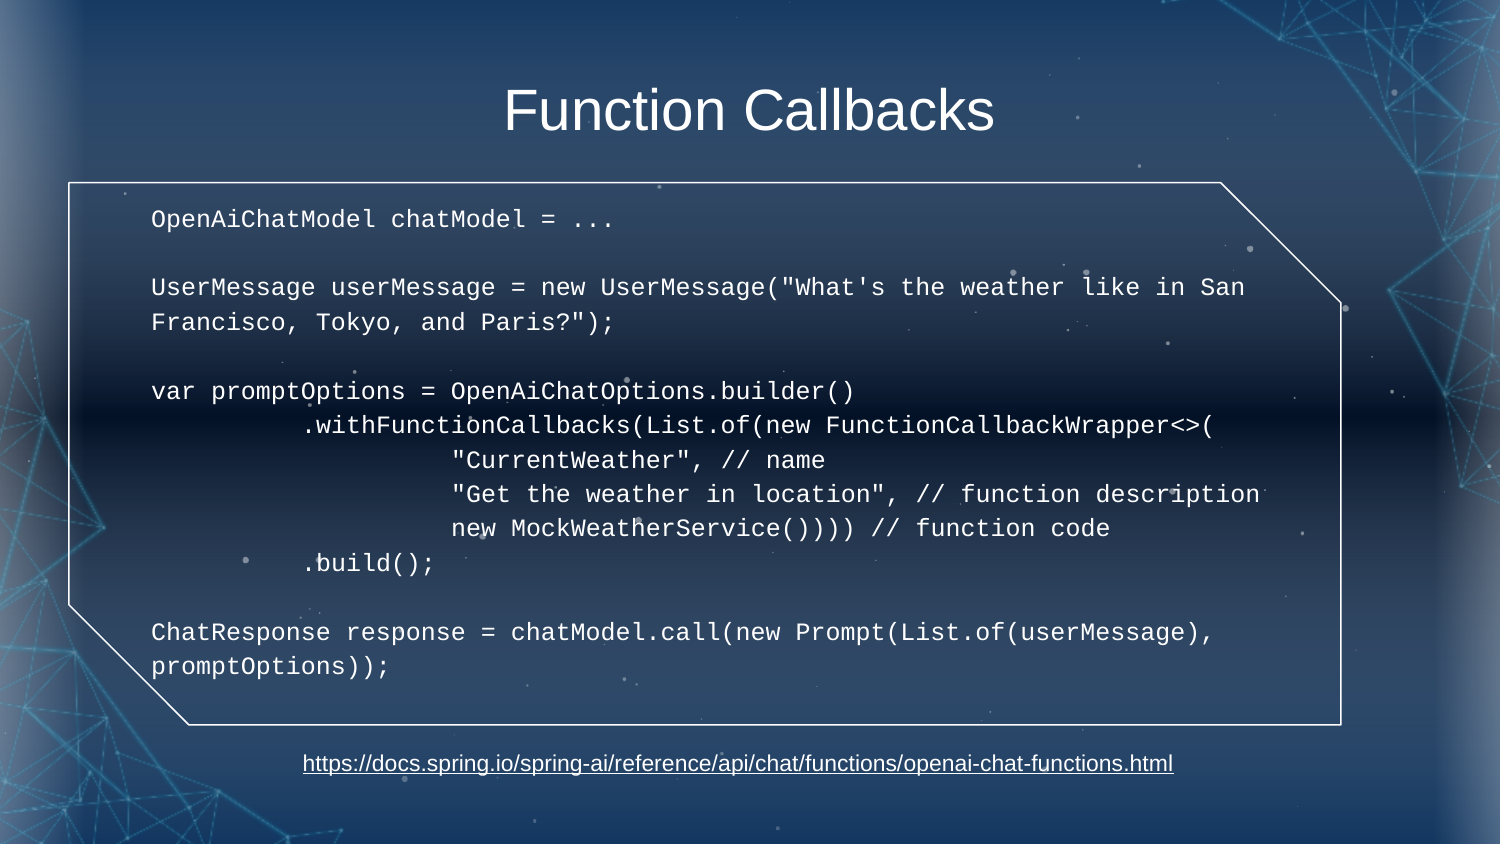

# Function Callbacks

OpenAiChatModel chatModel = ...

UserMessage userMessage = new UserMessage("What's the weather like in San Francisco, Tokyo, and Paris?");

var promptOptions = OpenAiChatOptions.builder()
	.withFunctionCallbacks(List.of(new FunctionCallbackWrapper<>(
		"CurrentWeather", // name
		"Get the weather in location", // function description
		new MockWeatherService()))) // function code
	.build();

ChatResponse response = chatModel.call(new Prompt(List.of(userMessage), promptOptions));

https://docs.spring.io/spring-ai/reference/api/chat/functions/openai-chat-functions.html